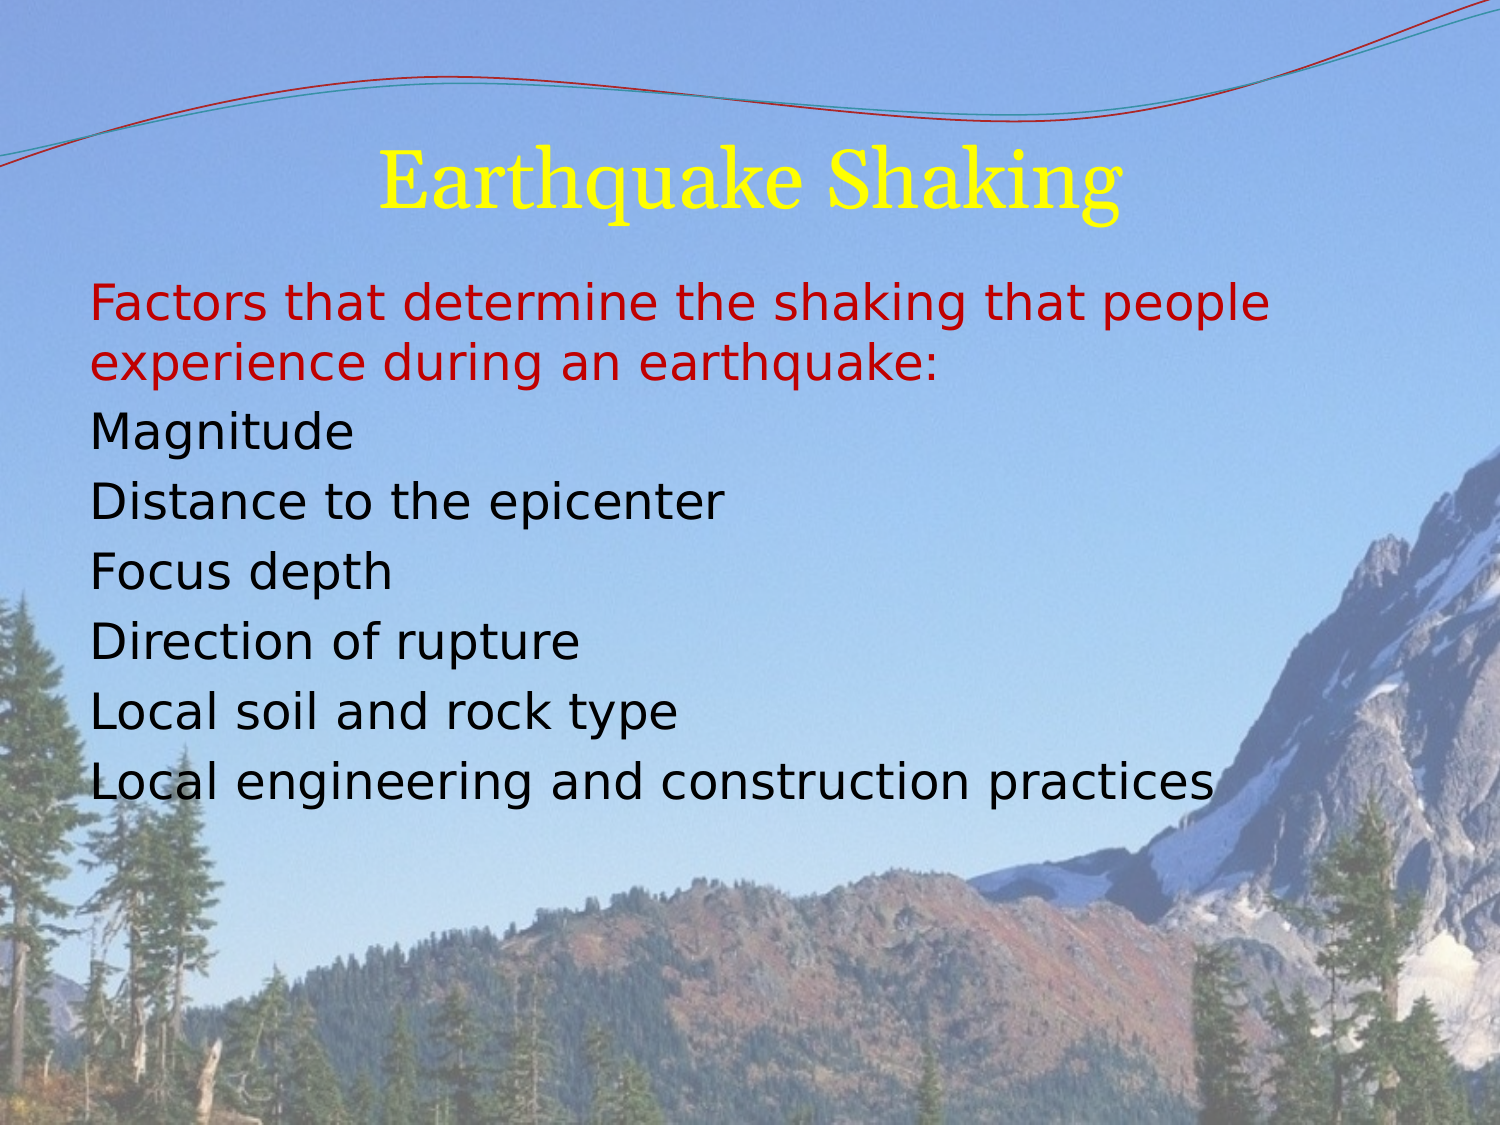

# Earthquake Shaking
Factors that determine the shaking that people experience during an earthquake:
Magnitude
Distance to the epicenter
Focus depth
Direction of rupture
Local soil and rock type
Local engineering and construction practices